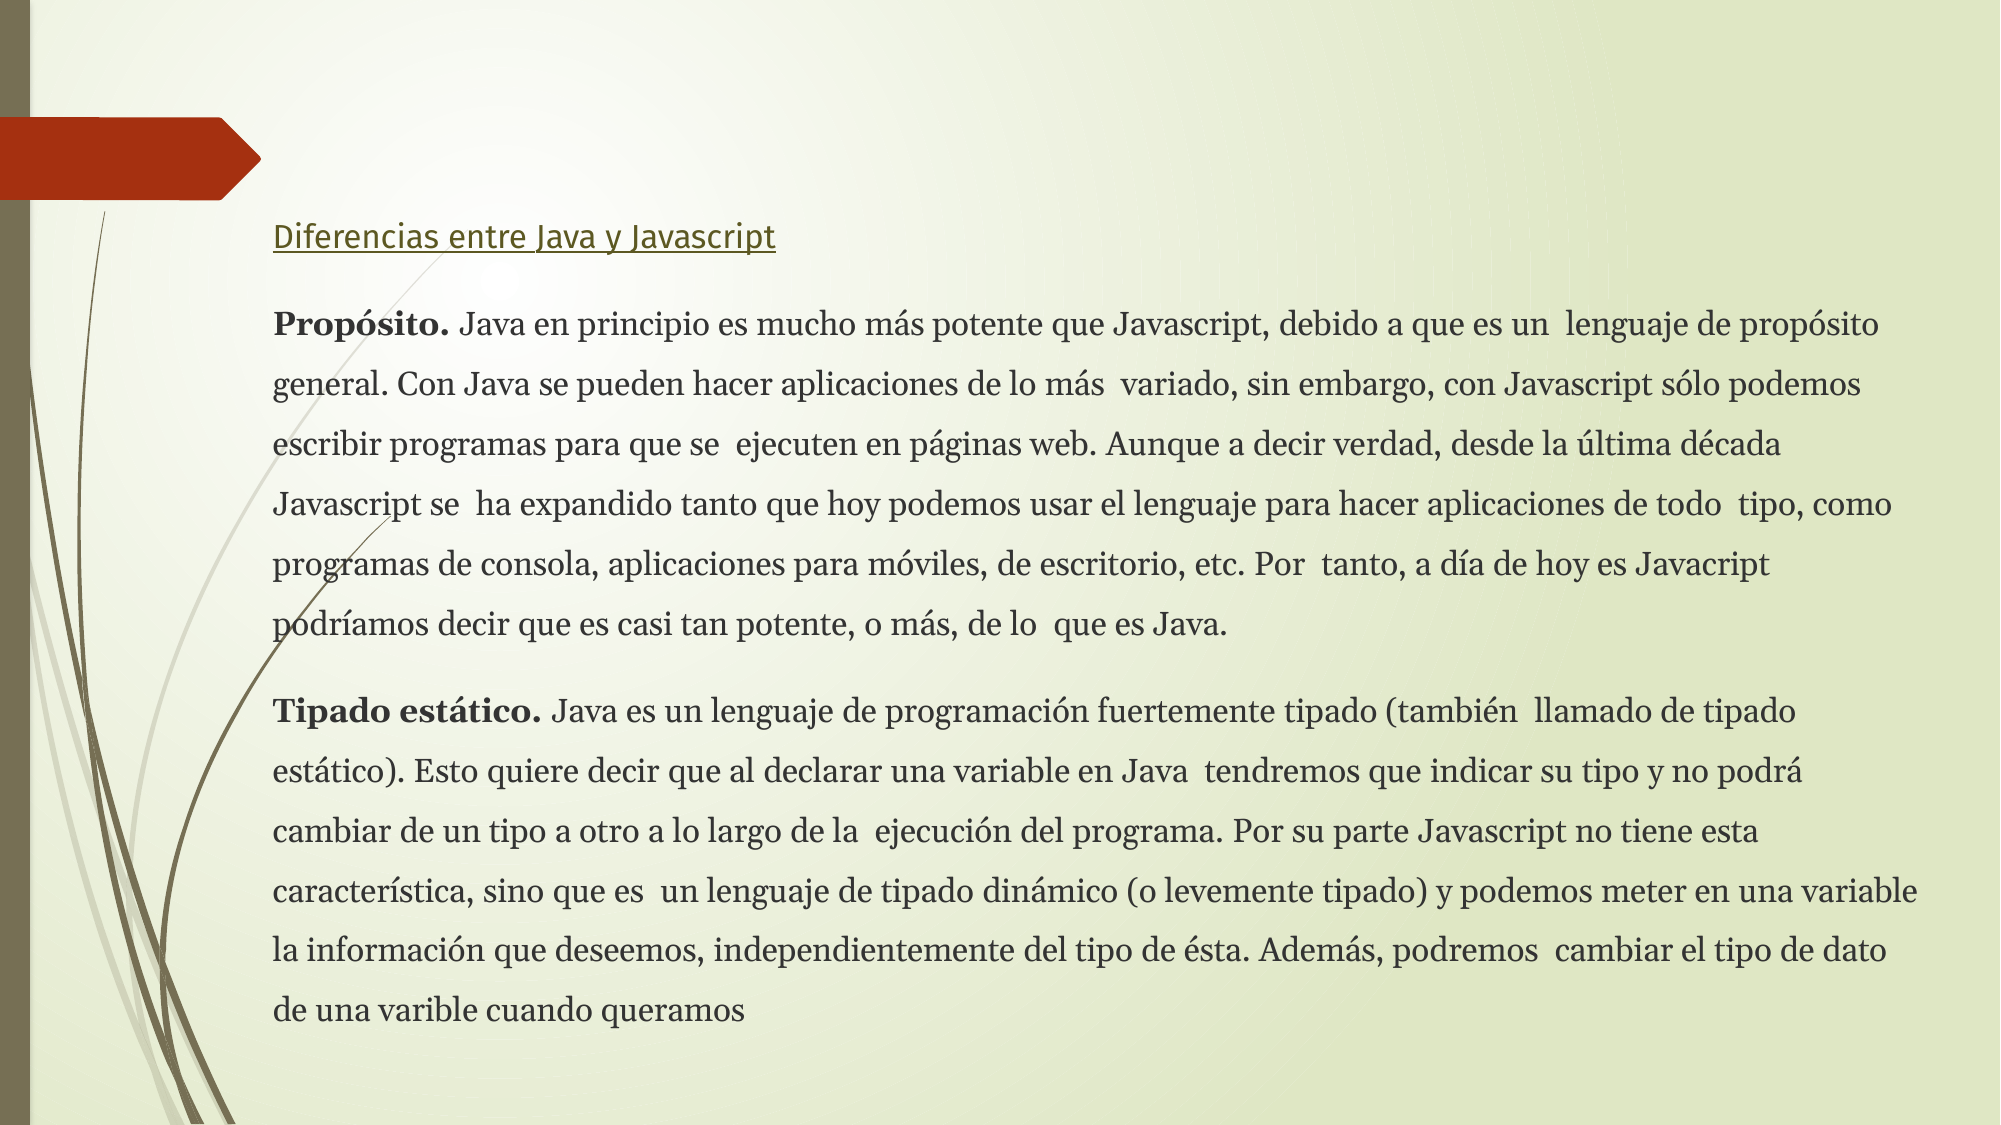

Diferencias entre Java y Javascript
Propósito. Java en principio es mucho más potente que Javascript, debido a que es un  lenguaje de propósito general. Con Java se pueden hacer aplicaciones de lo más  variado, sin embargo, con Javascript sólo podemos escribir programas para que se  ejecuten en páginas web. Aunque a decir verdad, desde la última década Javascript se  ha expandido tanto que hoy podemos usar el lenguaje para hacer aplicaciones de todo  tipo, como programas de consola, aplicaciones para móviles, de escritorio, etc. Por  tanto, a día de hoy es Javacript podríamos decir que es casi tan potente, o más, de lo  que es Java.
Tipado estático. Java es un lenguaje de programación fuertemente tipado (también  llamado de tipado estático). Esto quiere decir que al declarar una variable en Java  tendremos que indicar su tipo y no podrá cambiar de un tipo a otro a lo largo de la  ejecución del programa. Por su parte Javascript no tiene esta característica, sino que es  un lenguaje de tipado dinámico (o levemente tipado) y podemos meter en una variable  la información que deseemos, independientemente del tipo de ésta. Además, podremos  cambiar el tipo de dato de una varible cuando queramos